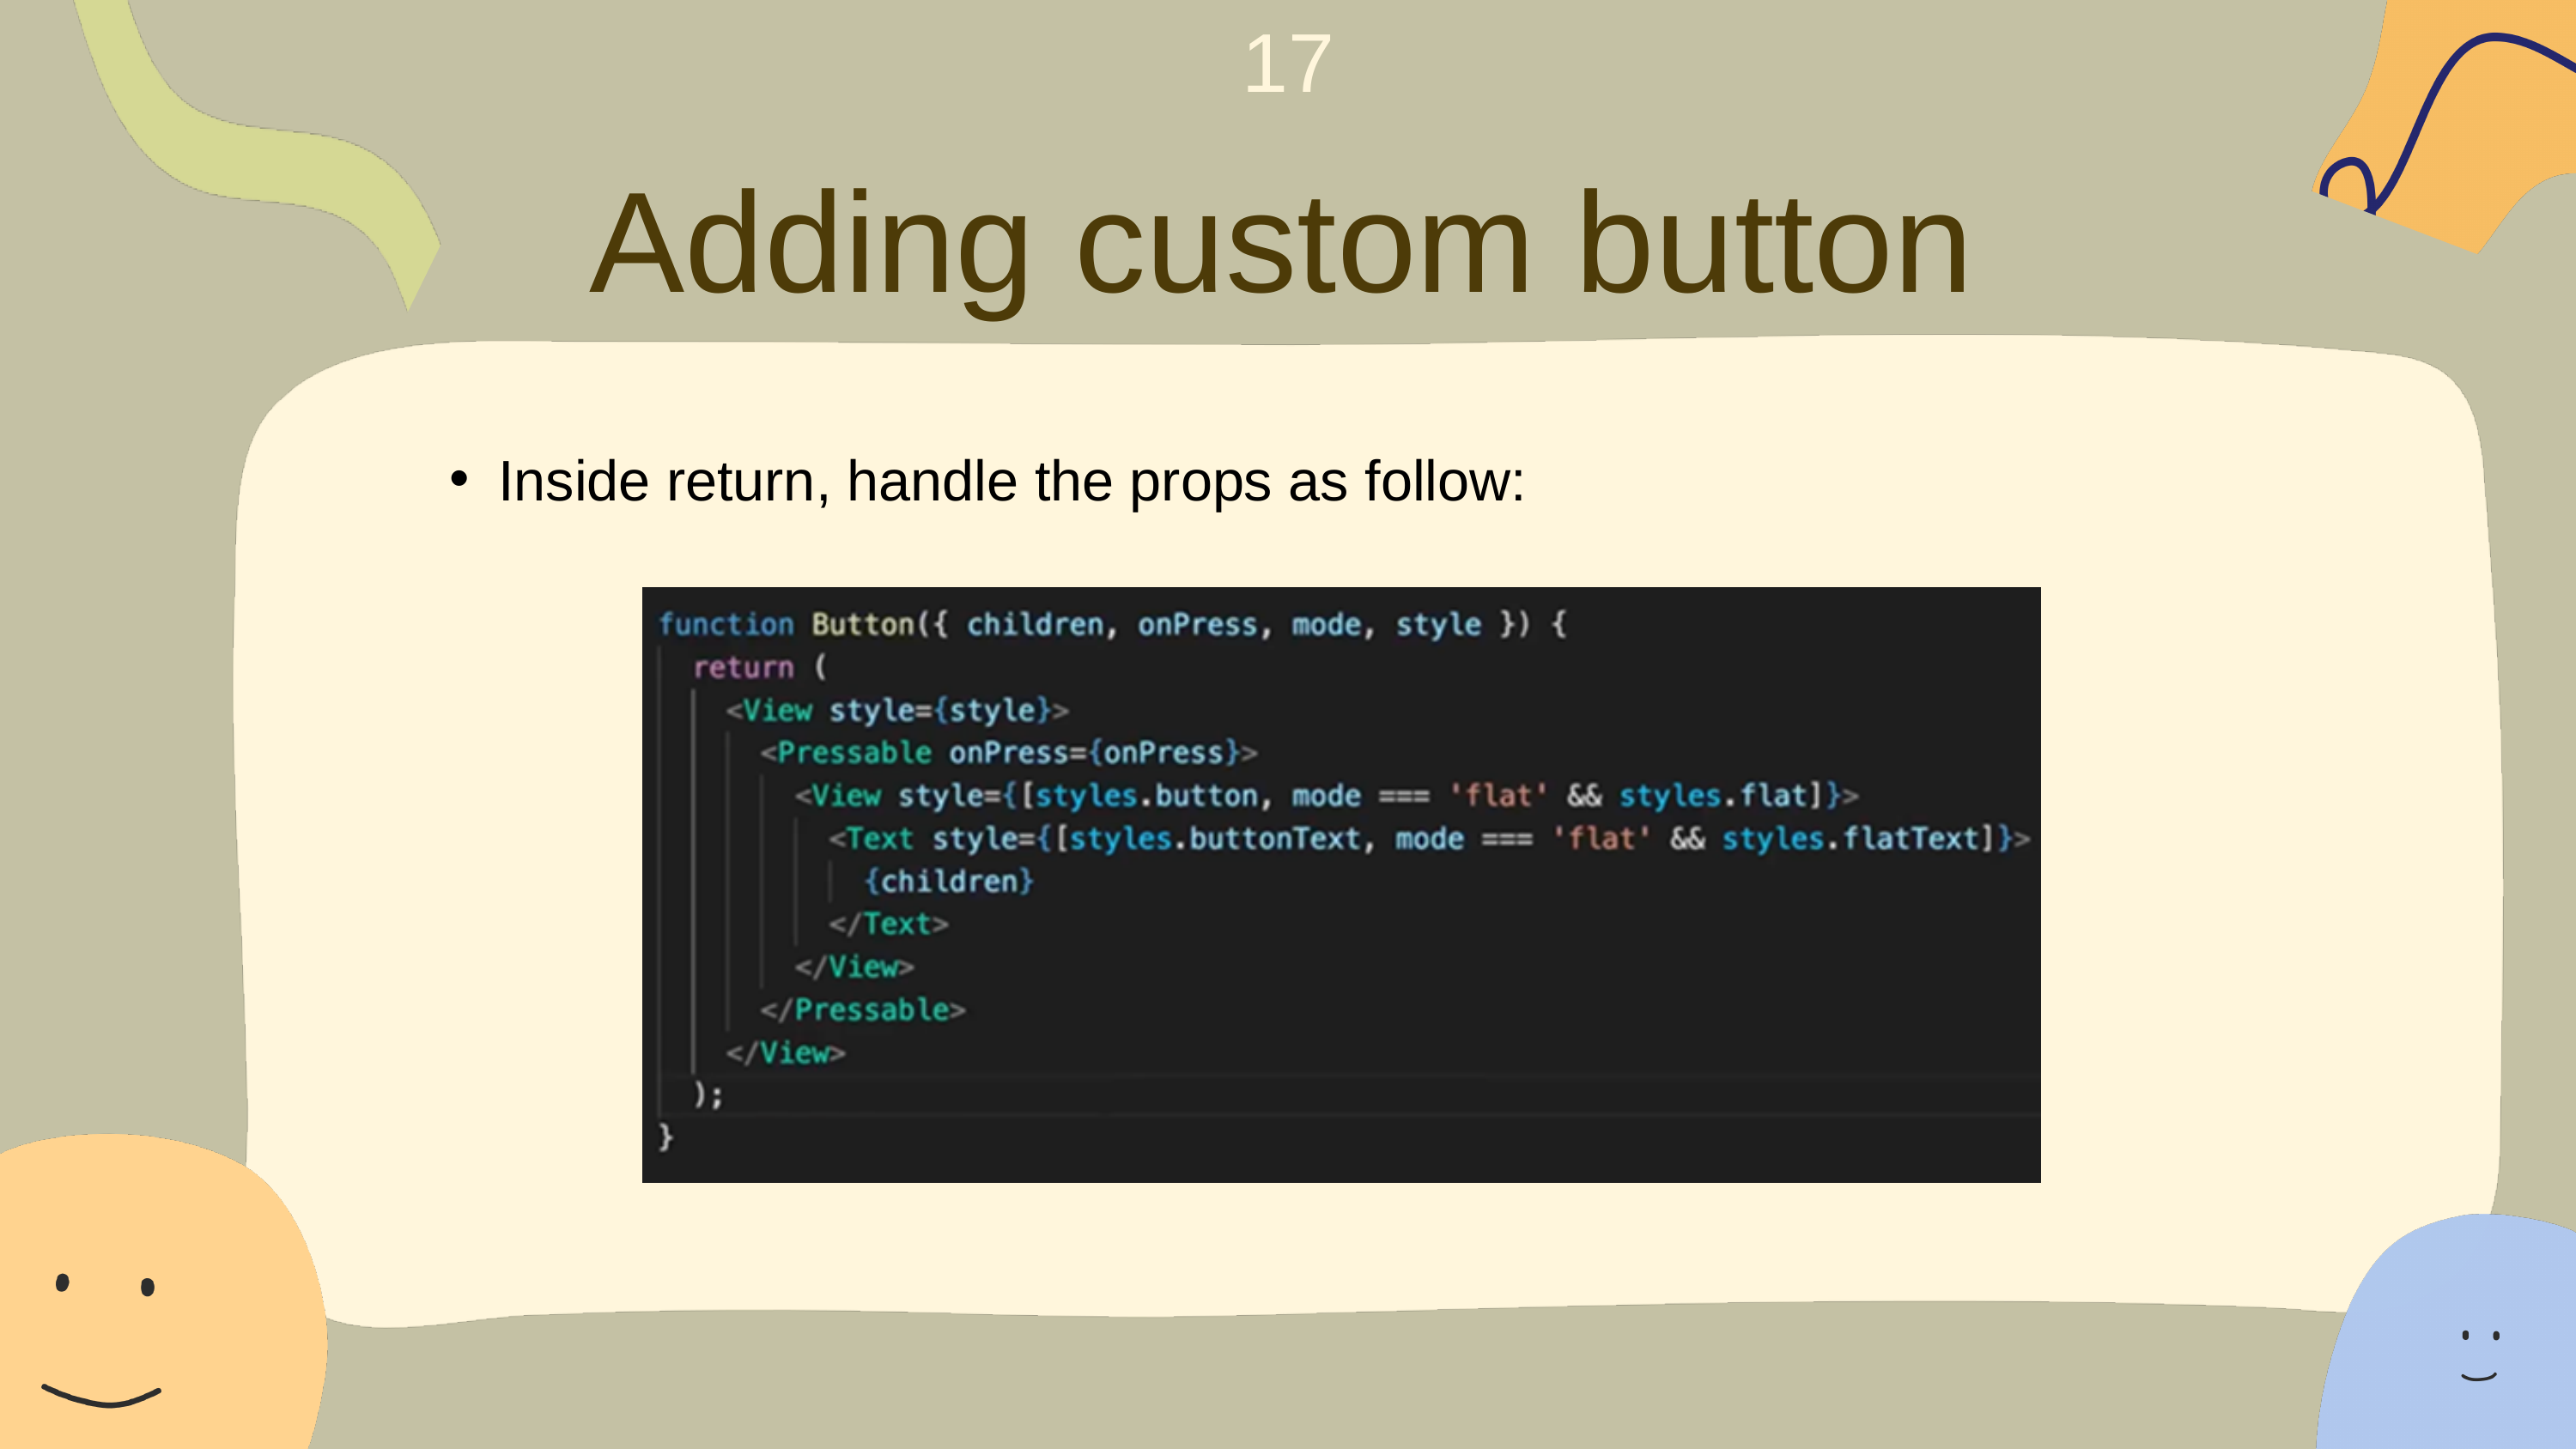

17
Adding custom button

Inside return, handle the props as follow: